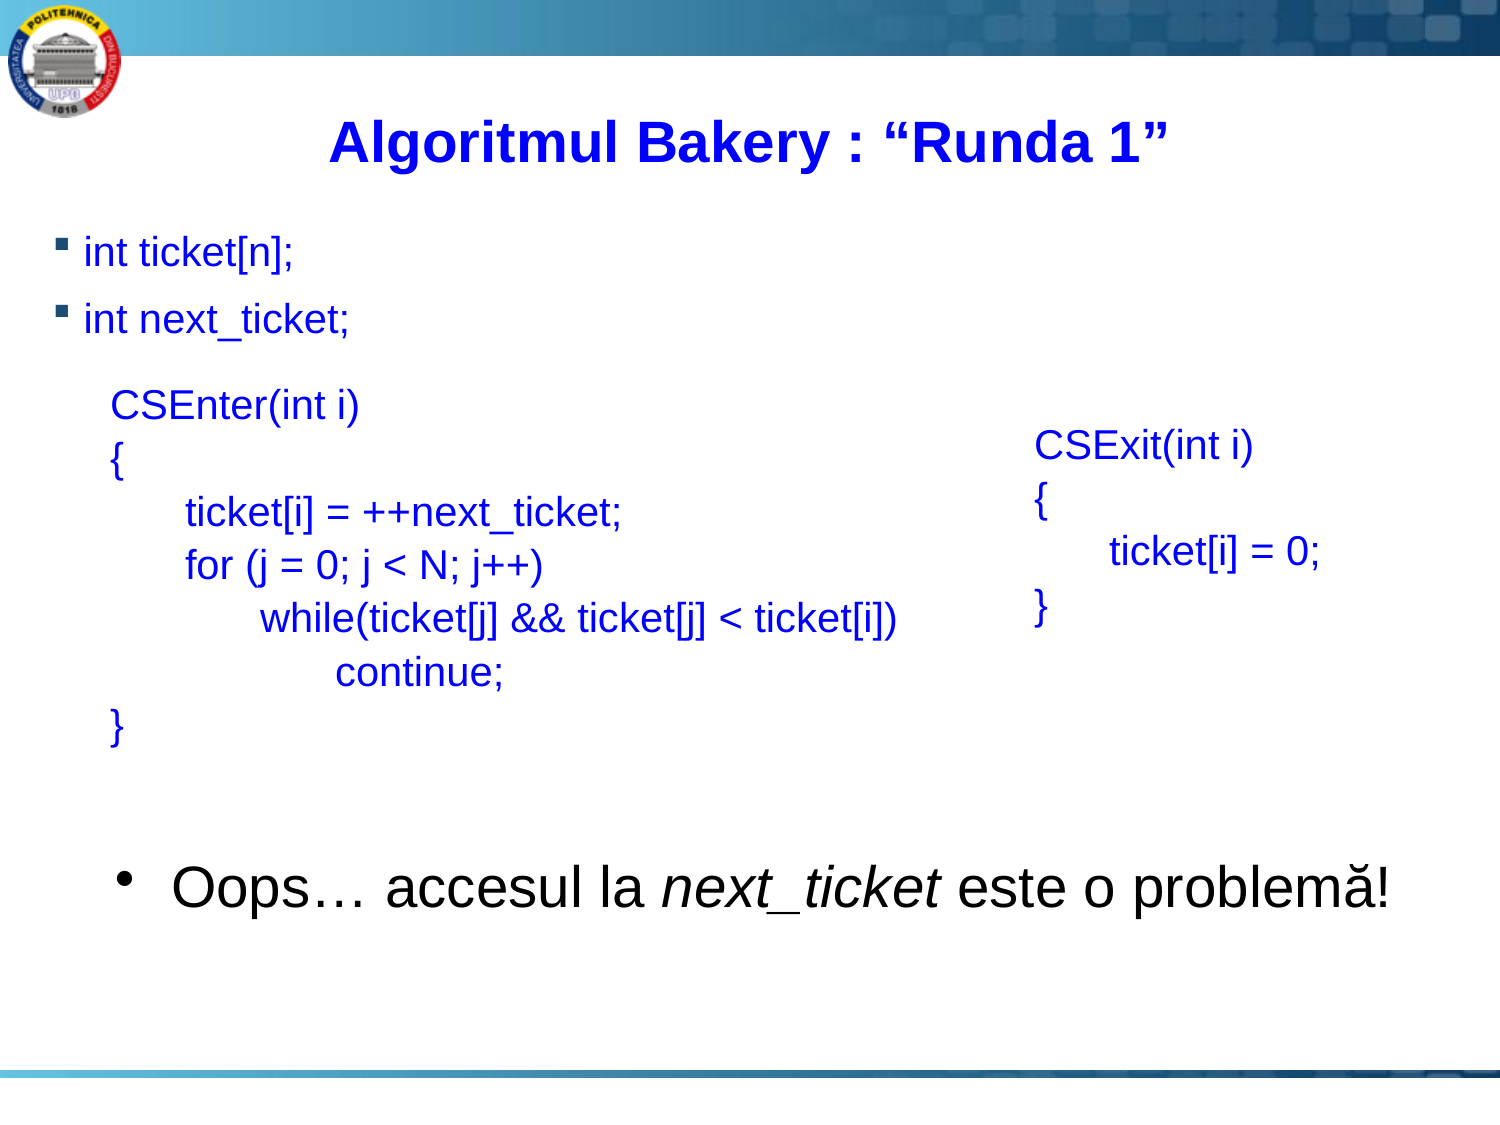

# Algoritmul Bakery : “Runda 1”
int ticket[n];
int next_ticket;

CSEnter(int i)
{
ticket[i] = ++next_ticket;
for (j = 0; j < N; j++)
while(ticket[j] && ticket[j] < ticket[i])
continue;
}

CSExit(int i)
{
ticket[i] = 0;
}
Oops… accesul la next_ticket este o problemă!